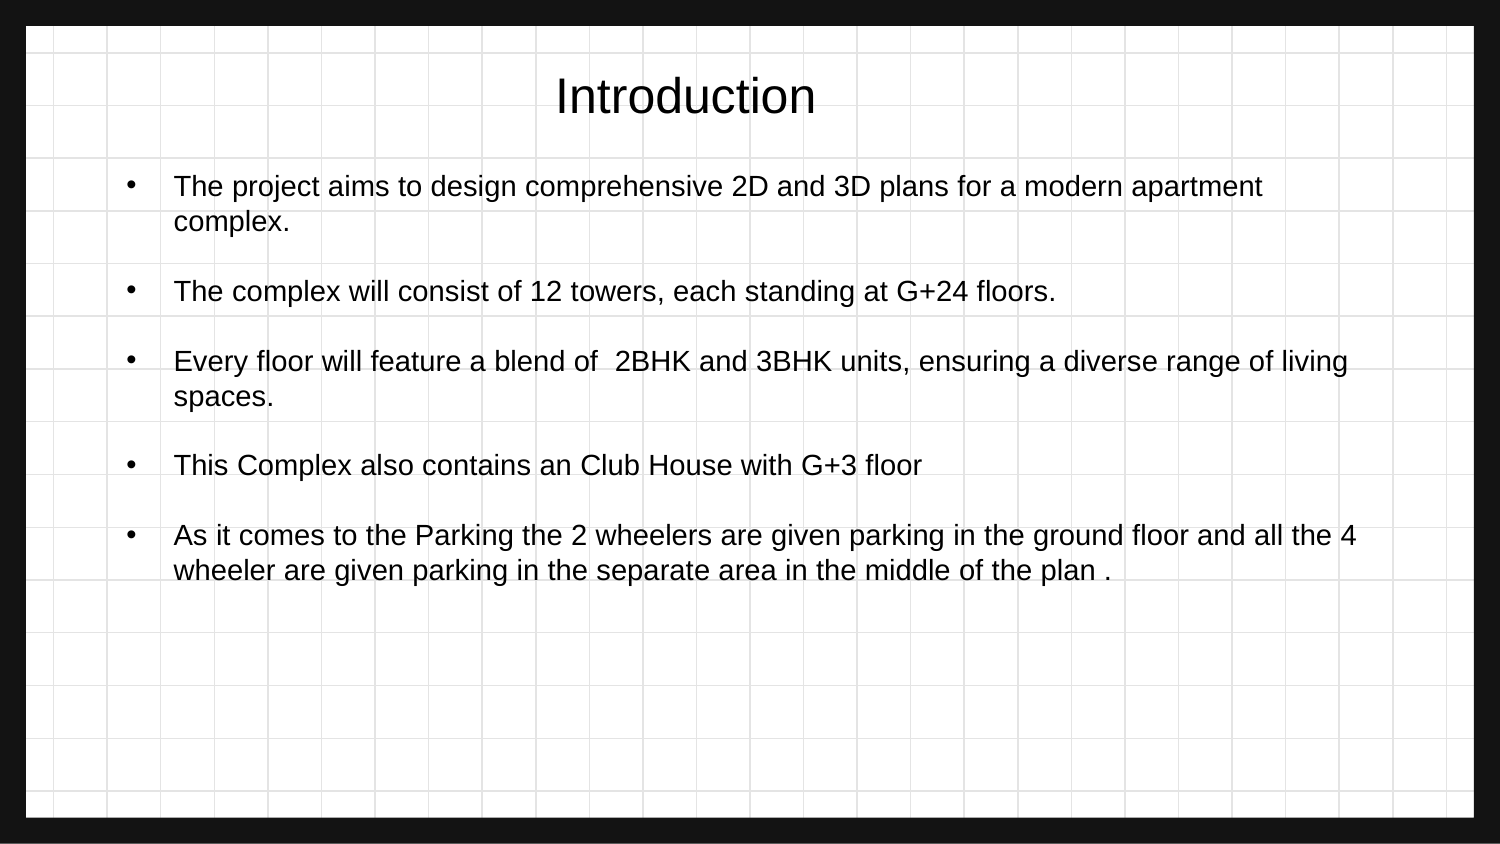

Introduction
The project aims to design comprehensive 2D and 3D plans for a modern apartment complex.
The complex will consist of 12 towers, each standing at G+24 floors.

Every floor will feature a blend of  2BHK and 3BHK units, ensuring a diverse range of living spaces.

This Complex also contains an Club House with G+3 floor

As it comes to the Parking the 2 wheelers are given parking in the ground floor and all the 4 wheeler are given parking in the separate area in the middle of the plan .